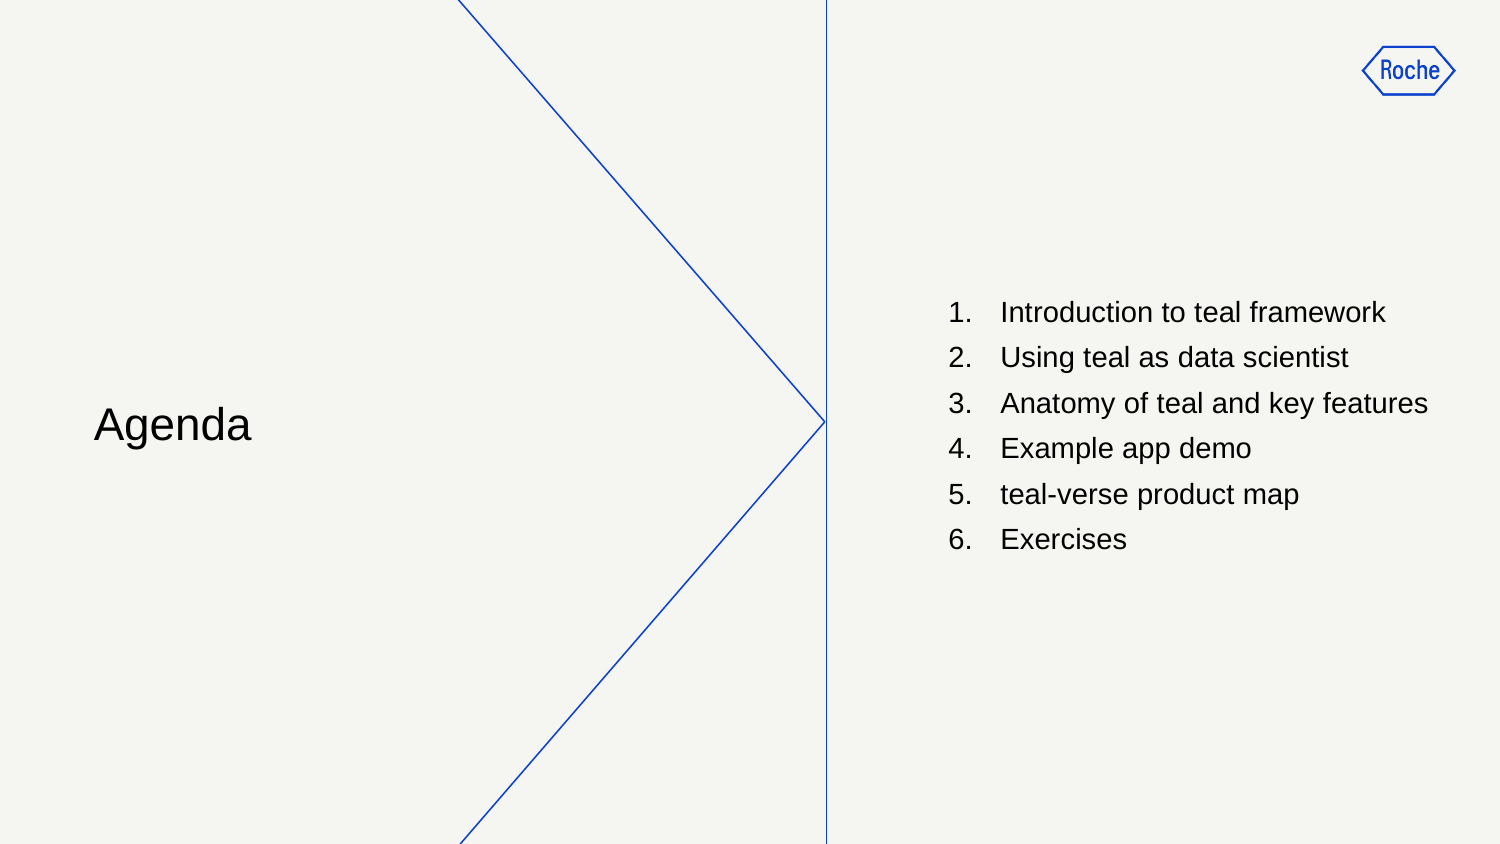

Introduction to teal framework
Using teal as data scientist
Anatomy of teal and key features
Example app demo
teal-verse product map
Exercises
# Agenda